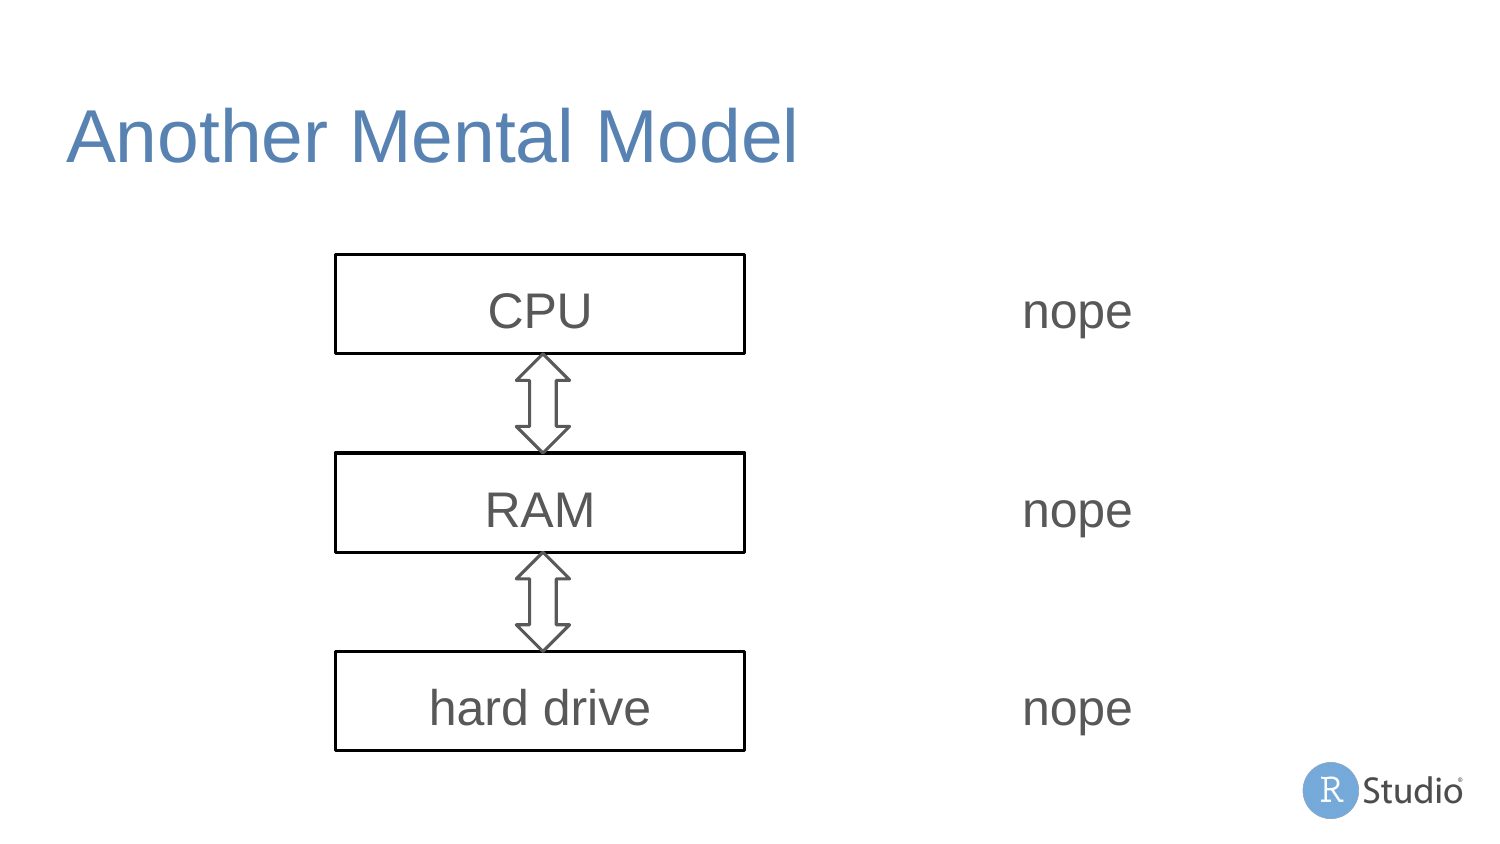

# Another Mental Model
CPU
nope

RAM
nope

hard drive
nope